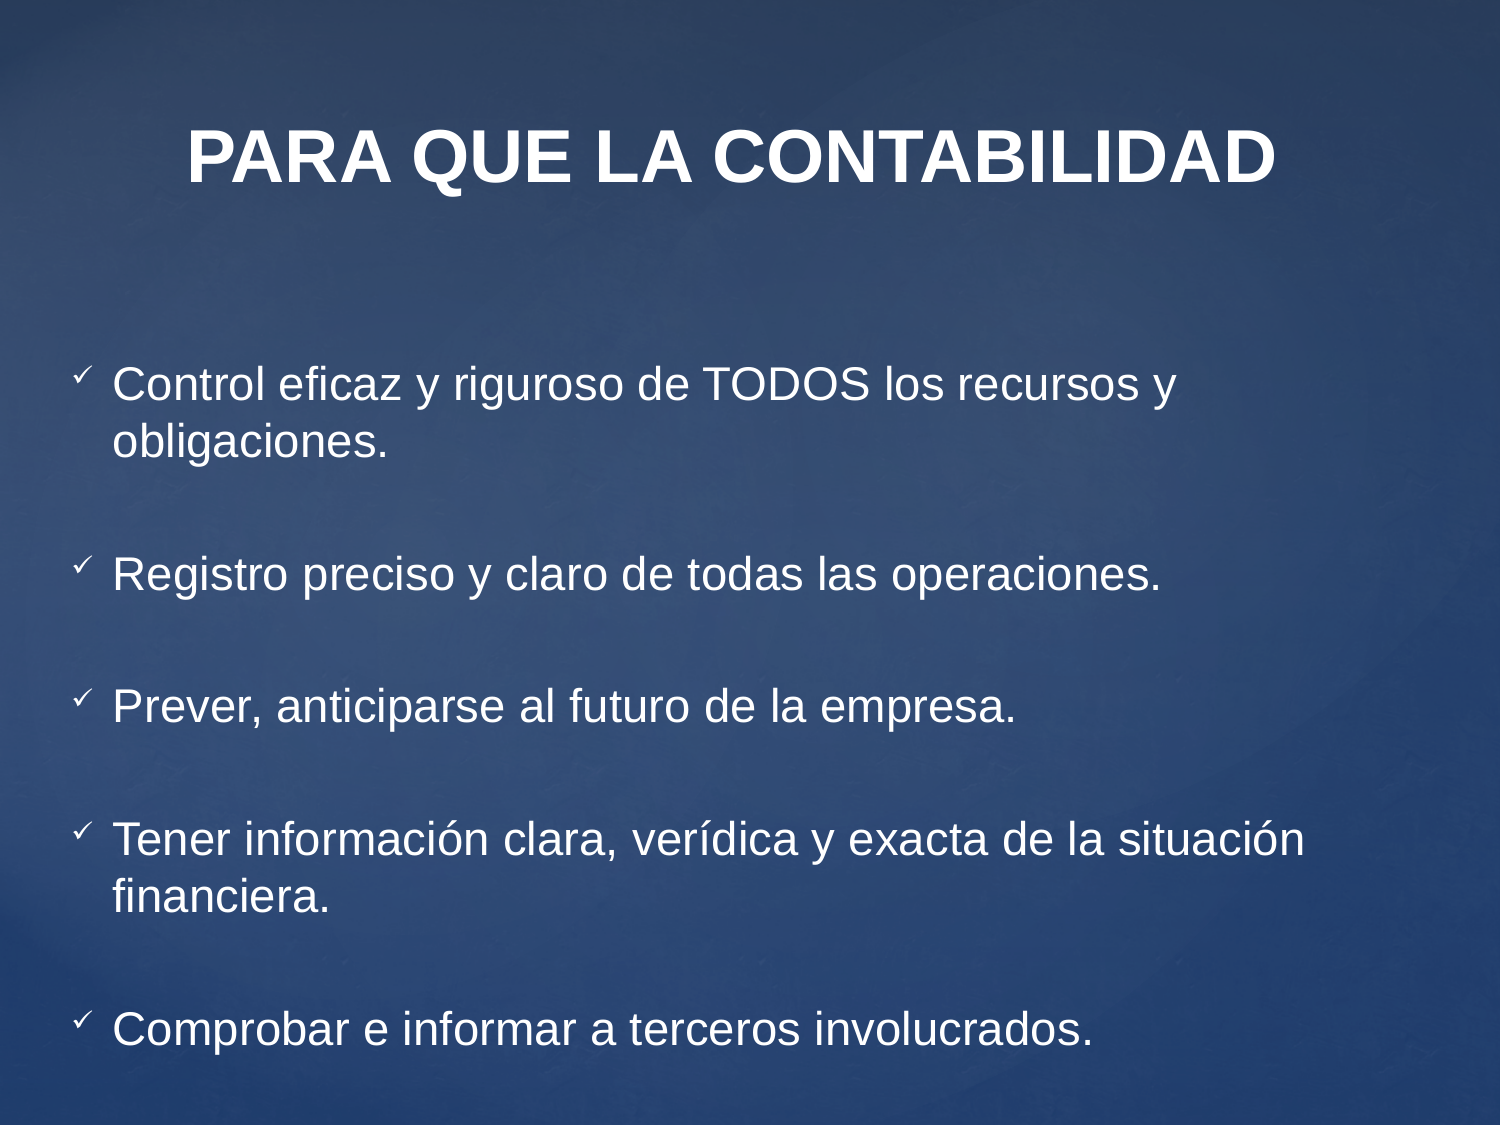

# PARA QUE LA CONTABILIDAD

Control eficaz y riguroso de TODOS los recursos y obligaciones.

Registro preciso y claro de todas las operaciones.

Prever, anticiparse al futuro de la empresa.

Tener información clara, verídica y exacta de la situación financiera.

Comprobar e informar a terceros involucrados.